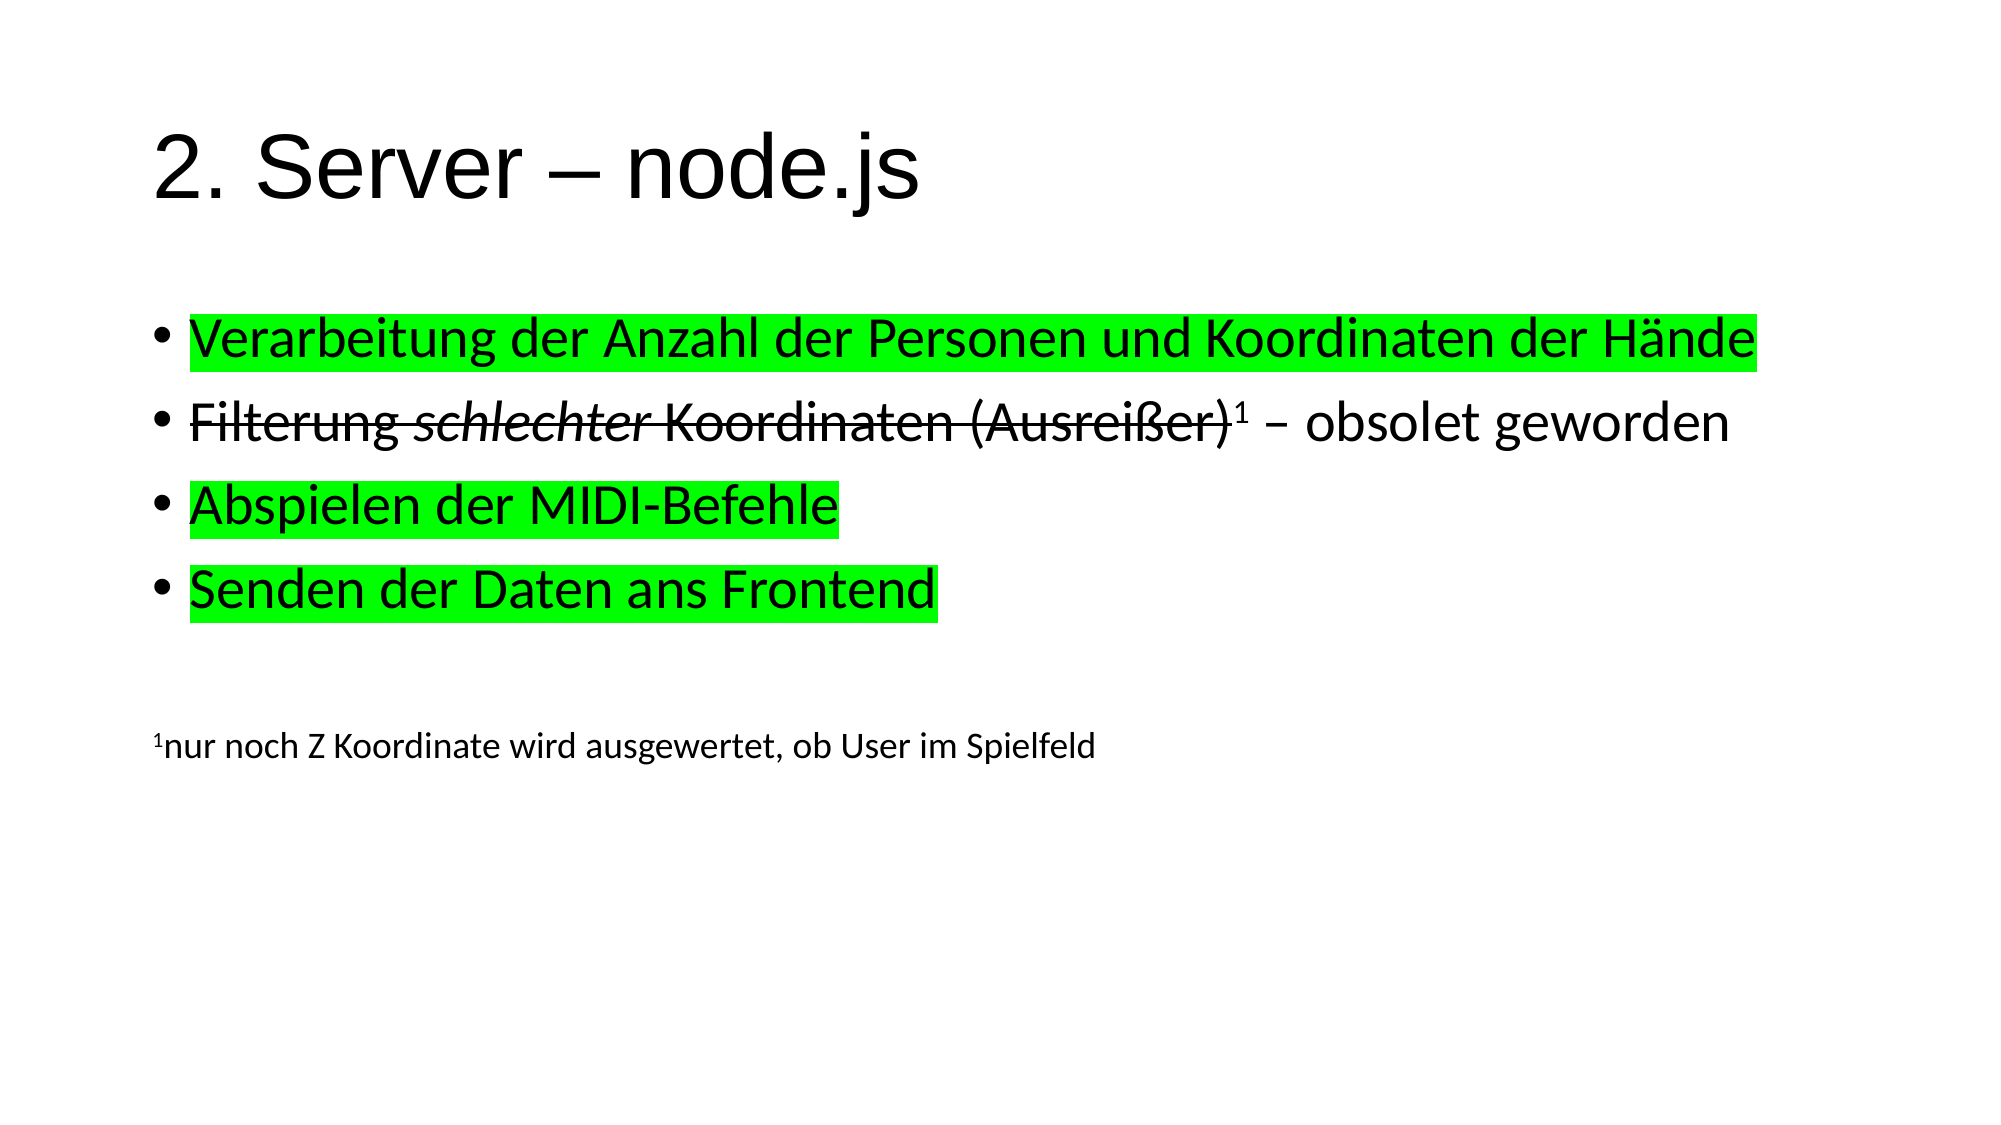

# 2. Server – node.js
Verarbeitung der Anzahl der Personen und Koordinaten der Hände
Filterung schlechter Koordinaten (Ausreißer)1 – obsolet geworden
Abspielen der MIDI-Befehle
Senden der Daten ans Frontend

1nur noch Z Koordinate wird ausgewertet, ob User im Spielfeld